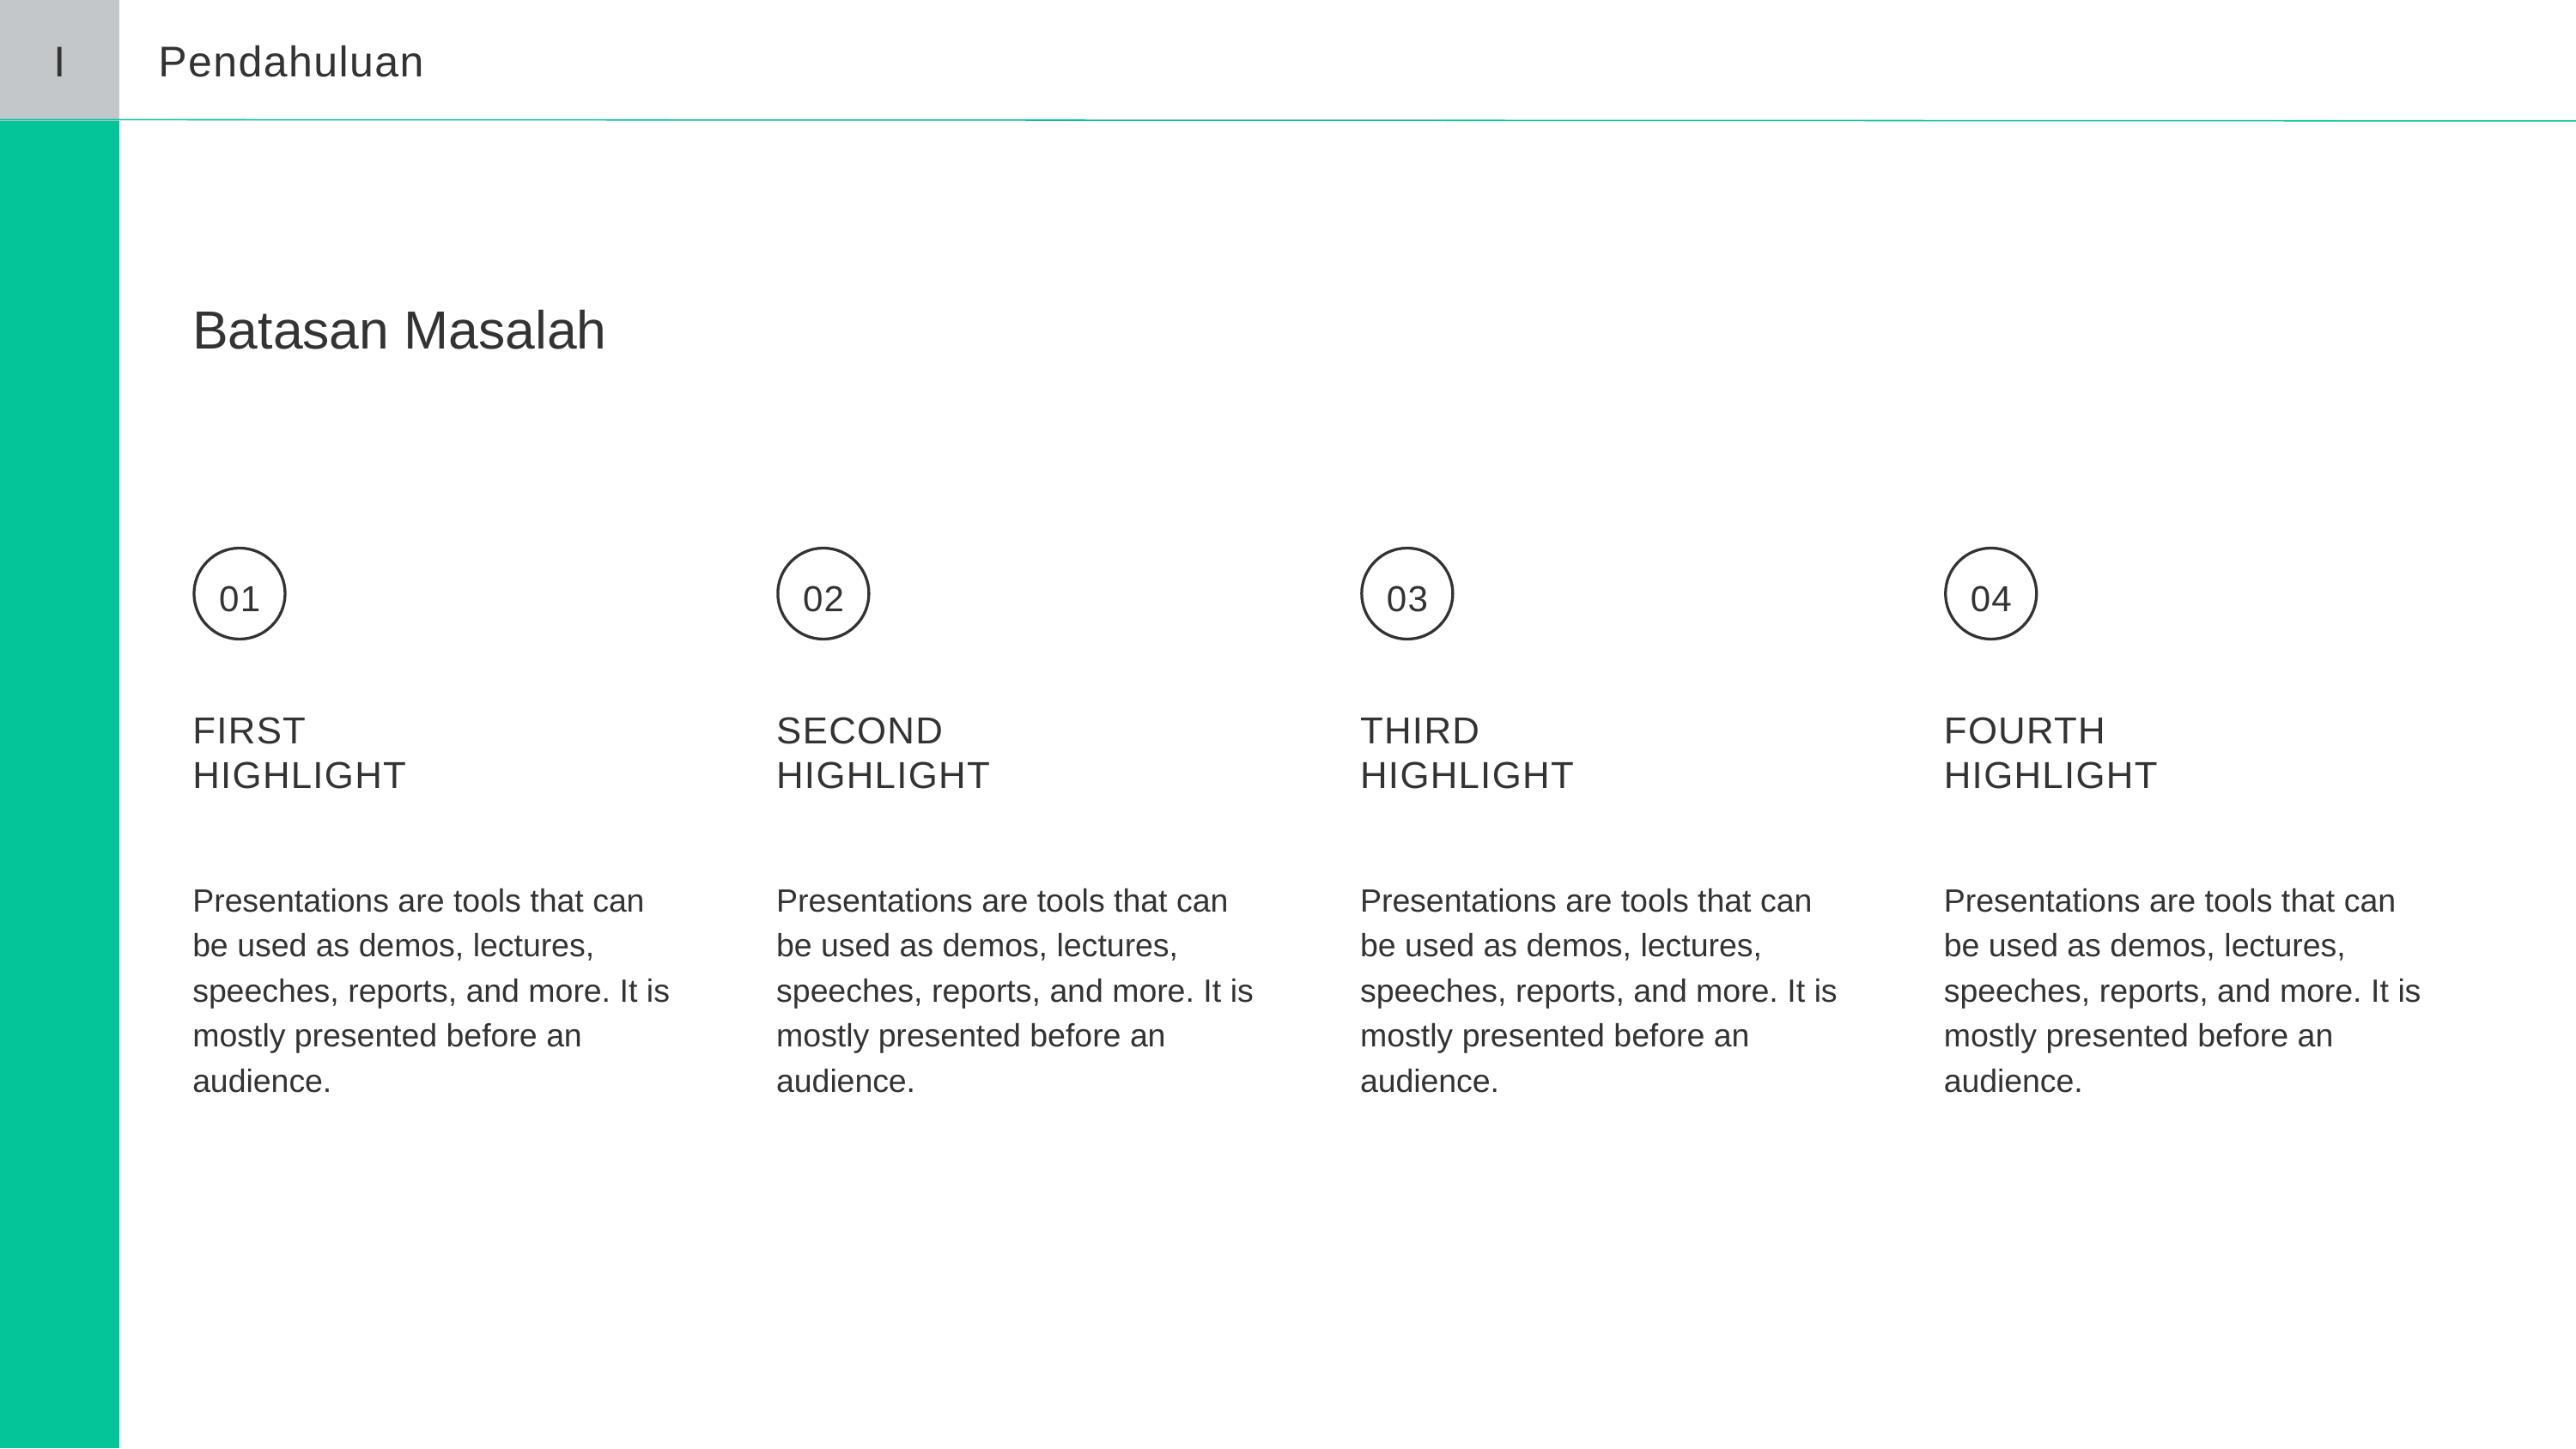

I
Pendahuluan

Batasan Masalah

01

02

03

04
FIRST
HIGHLIGHT
Presentations are tools that can be used as demos, lectures, speeches, reports, and more. It is mostly presented before an audience.
SECOND
HIGHLIGHT
Presentations are tools that can be used as demos, lectures, speeches, reports, and more. It is mostly presented before an audience.
THIRD
HIGHLIGHT
Presentations are tools that can be used as demos, lectures, speeches, reports, and more. It is mostly presented before an audience.
FOURTH
HIGHLIGHT
Presentations are tools that can be used as demos, lectures, speeches, reports, and more. It is mostly presented before an audience.